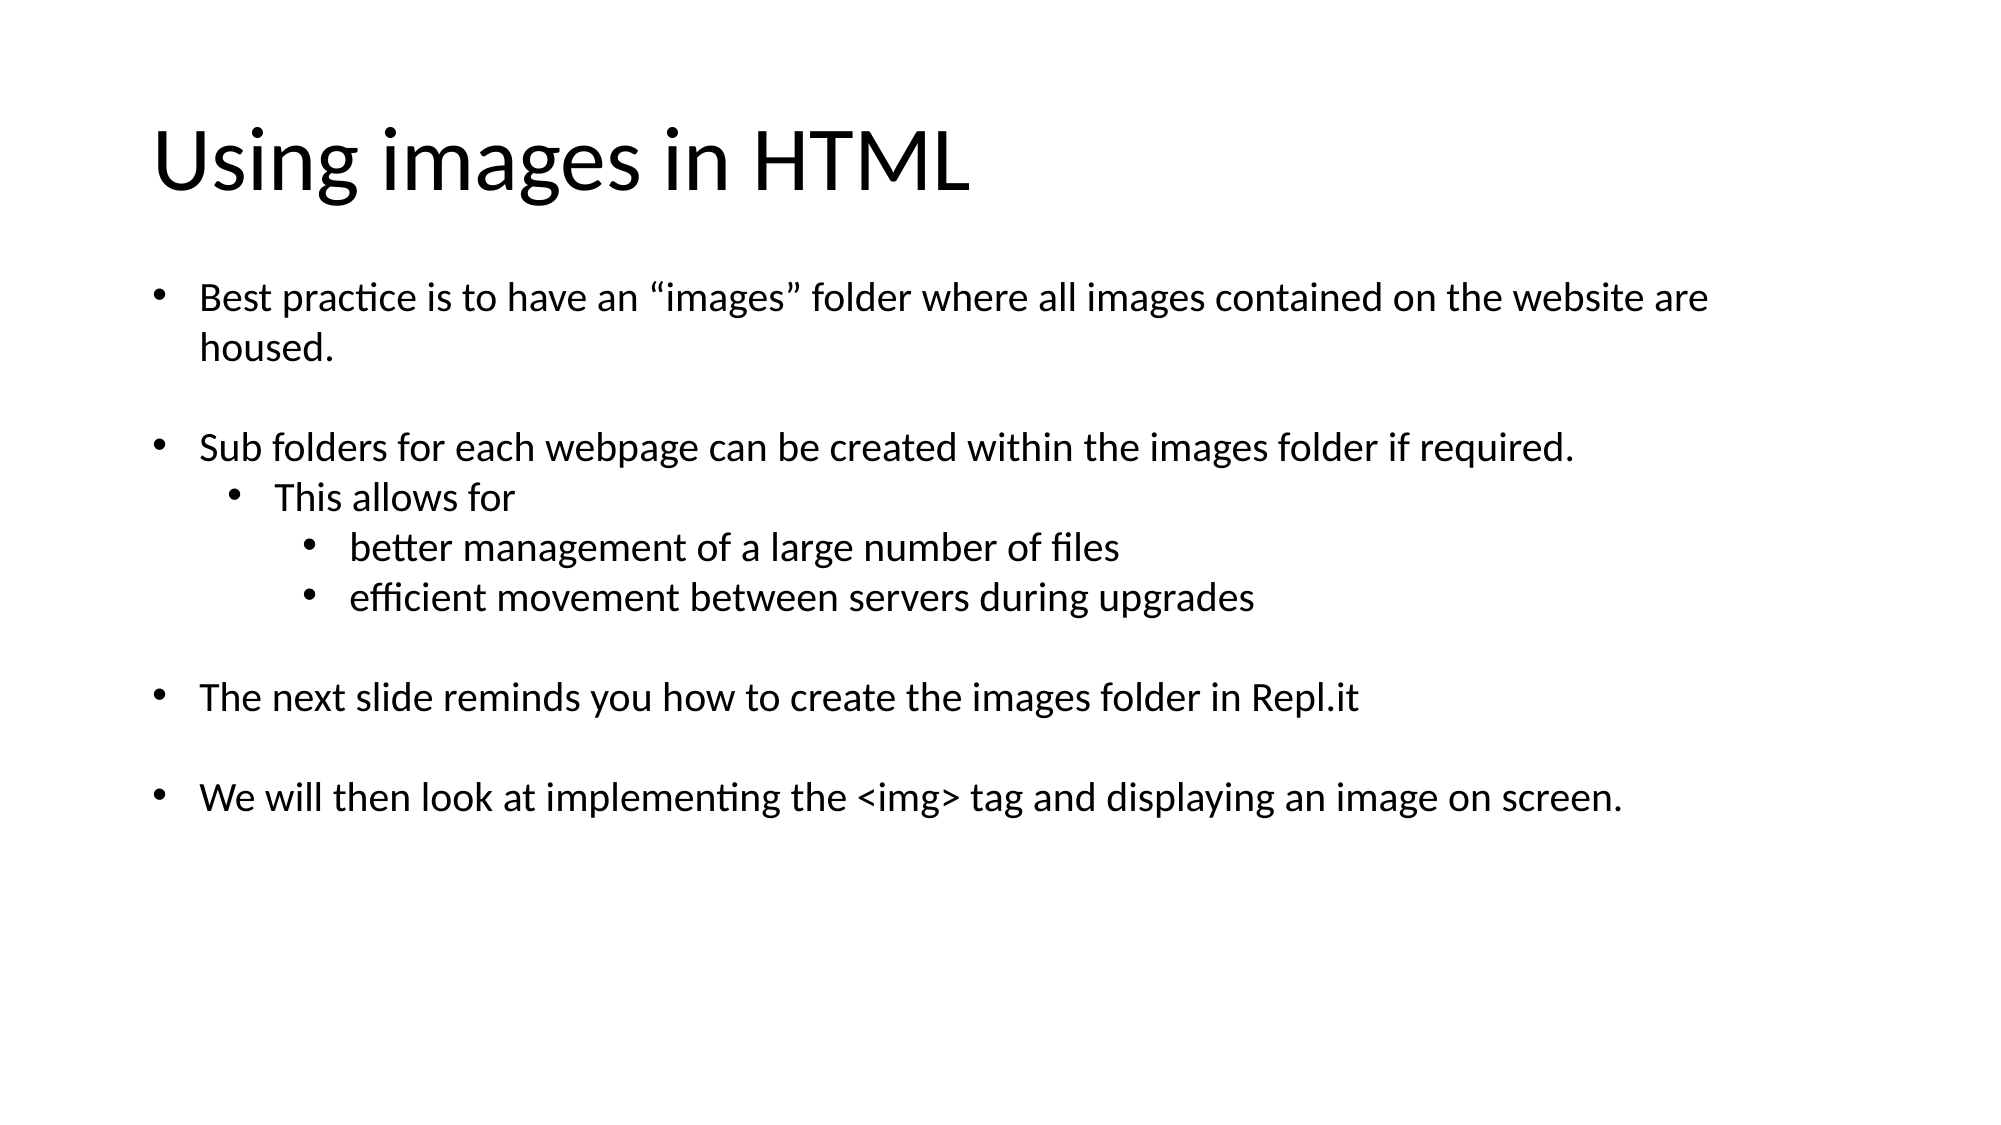

# Using images in HTML
Best practice is to have an “images” folder where all images contained on the website are housed.

Sub folders for each webpage can be created within the images folder if required.
This allows for
better management of a large number of files
efficient movement between servers during upgrades

The next slide reminds you how to create the images folder in Repl.it

We will then look at implementing the <img> tag and displaying an image on screen.